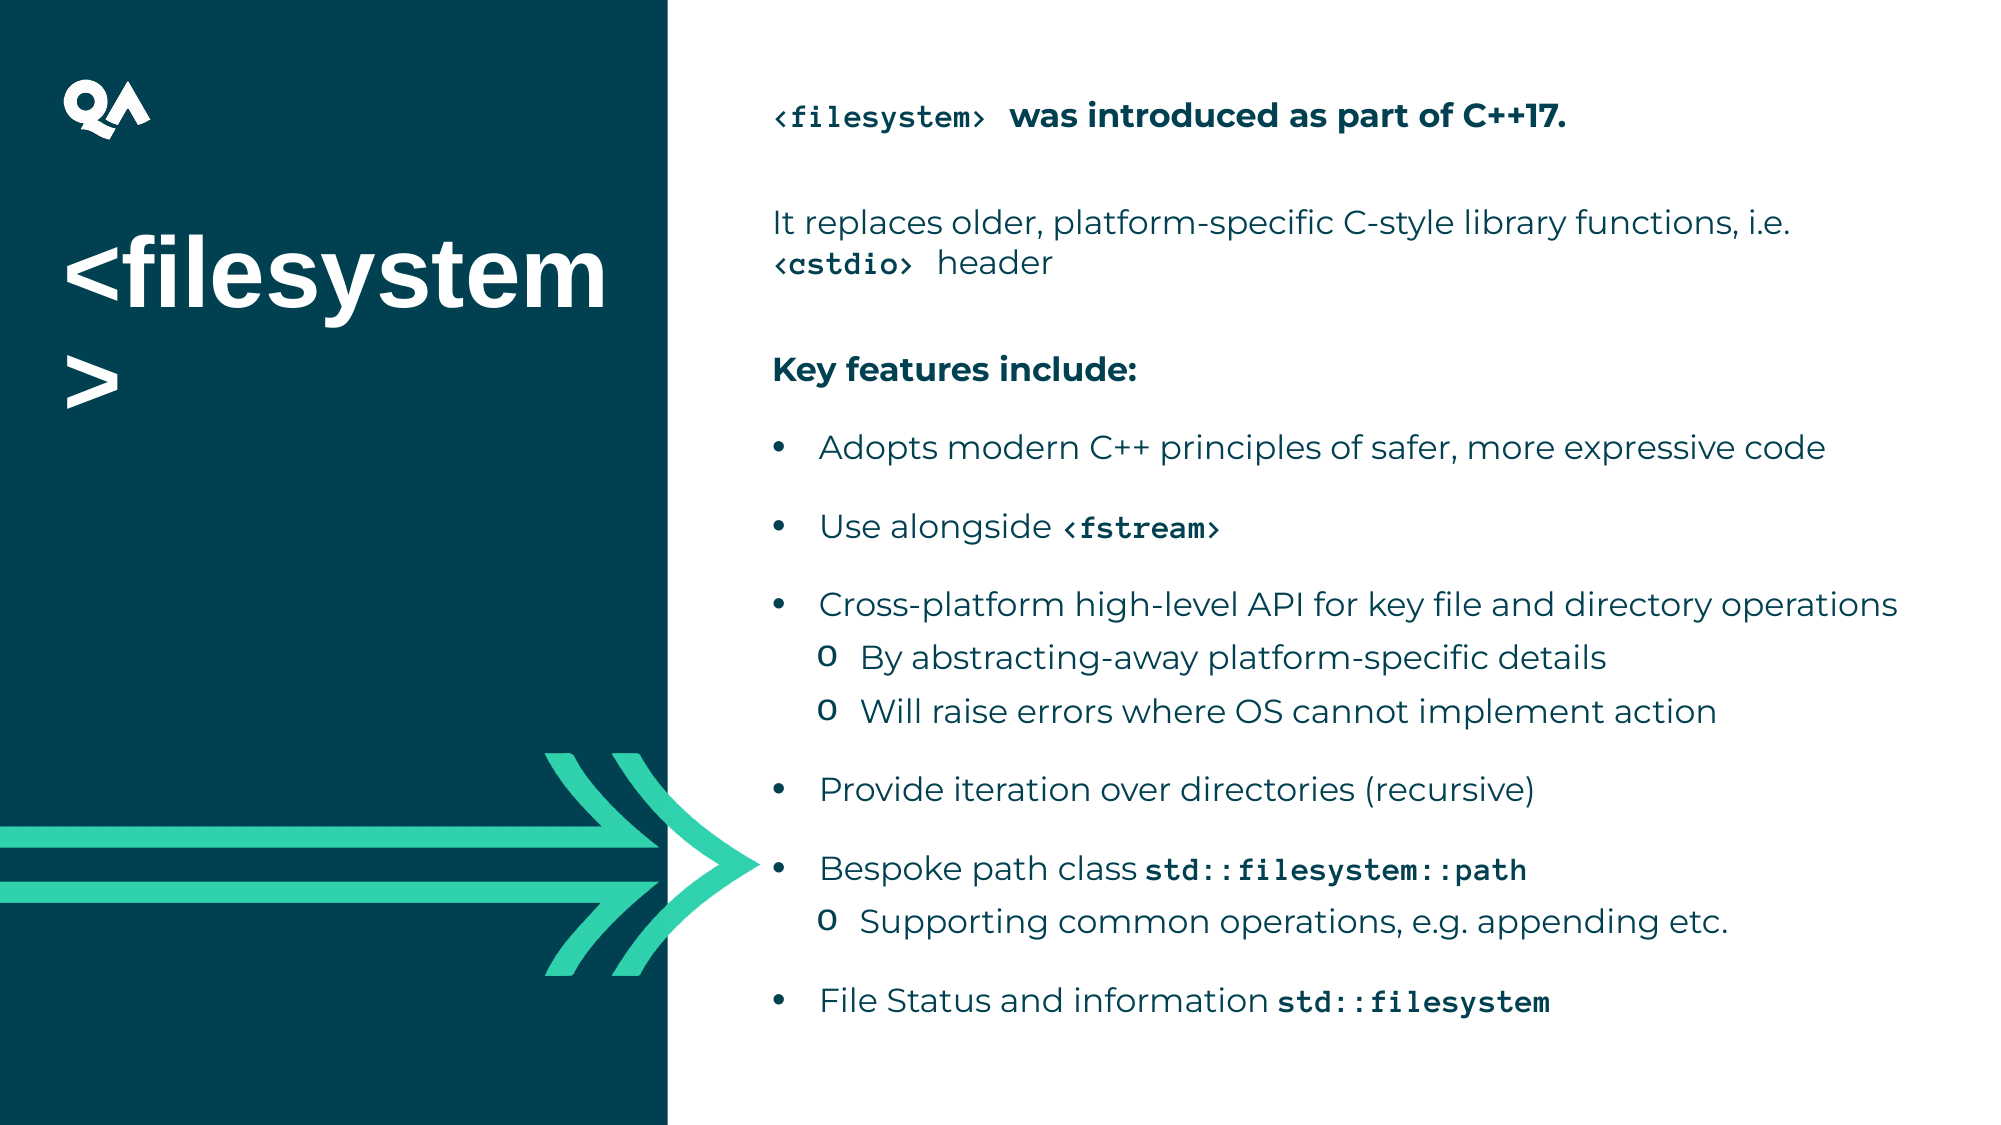

<filesystem> was introduced as part of C++17.

It replaces older, platform-specific C-style library functions, i.e. <cstdio> header

Key features include:
Adopts modern C++ principles of safer, more expressive code
Use alongside <fstream>
Cross-platform high-level API for key file and directory operations
By abstracting-away platform-specific details
Will raise errors where OS cannot implement action
Provide iteration over directories (recursive)
Bespoke path class std::filesystem::path
Supporting common operations, e.g. appending etc.
File Status and information std::filesystem

<filesystem>